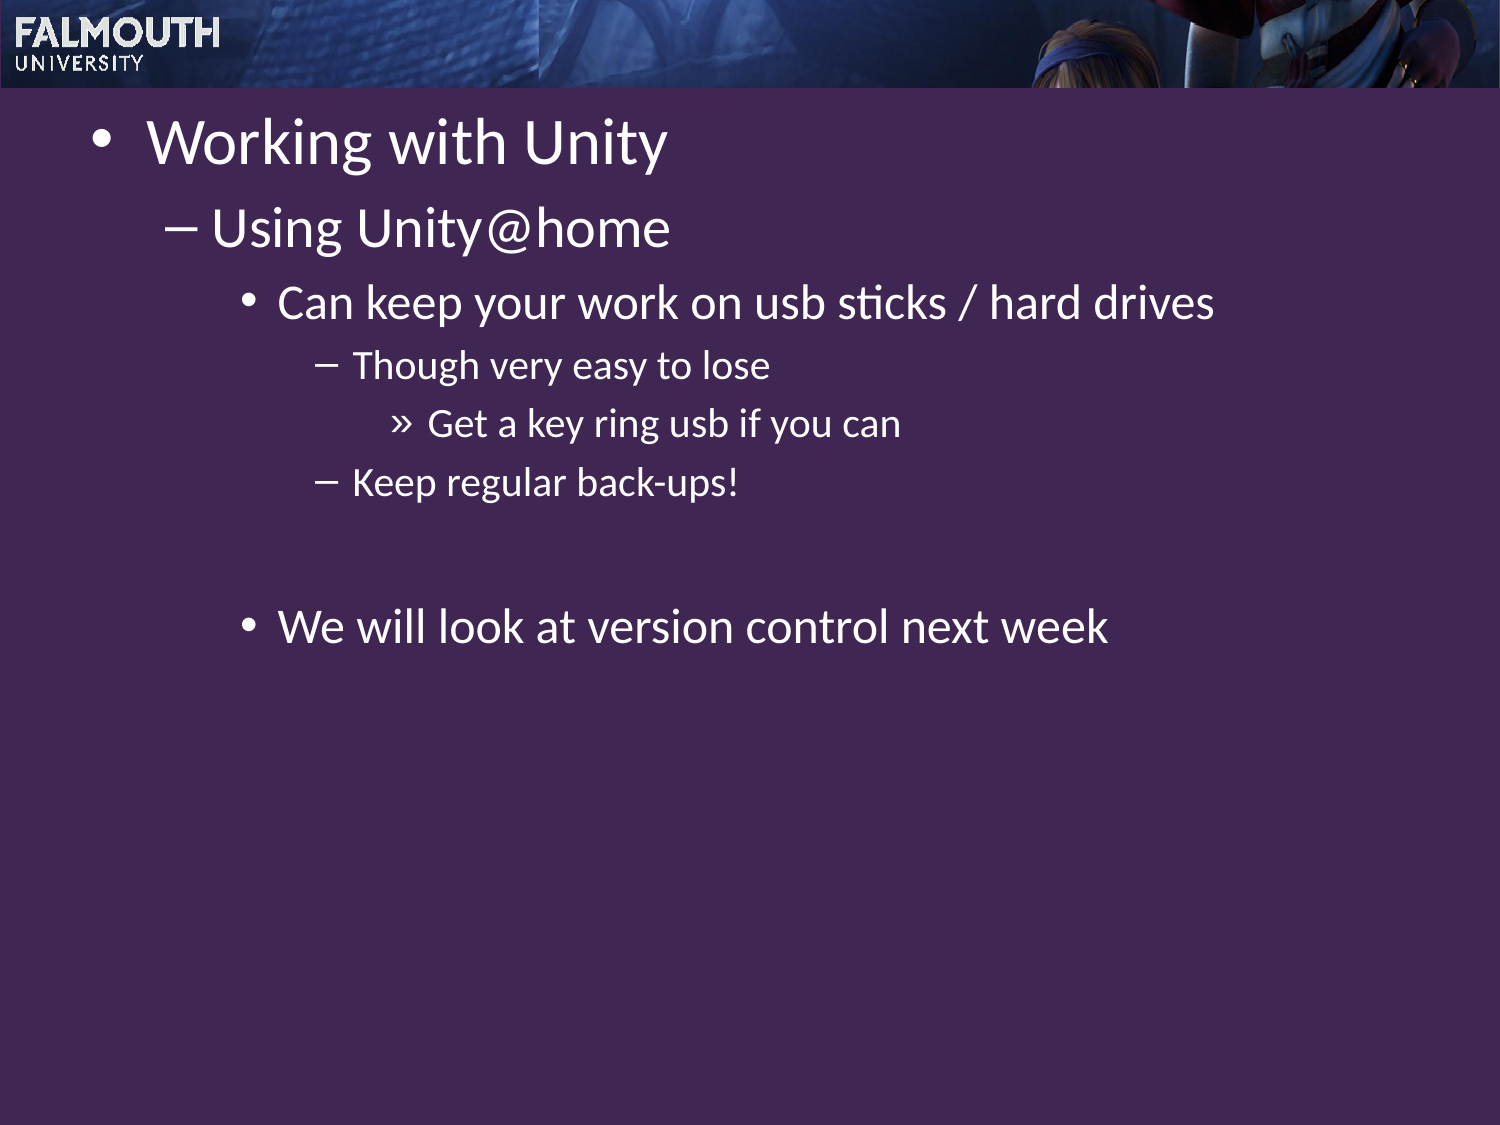

Working with Unity
Using Unity@home
Can keep your work on usb sticks / hard drives
Though very easy to lose
Get a key ring usb if you can
Keep regular back-ups!

We will look at version control next week